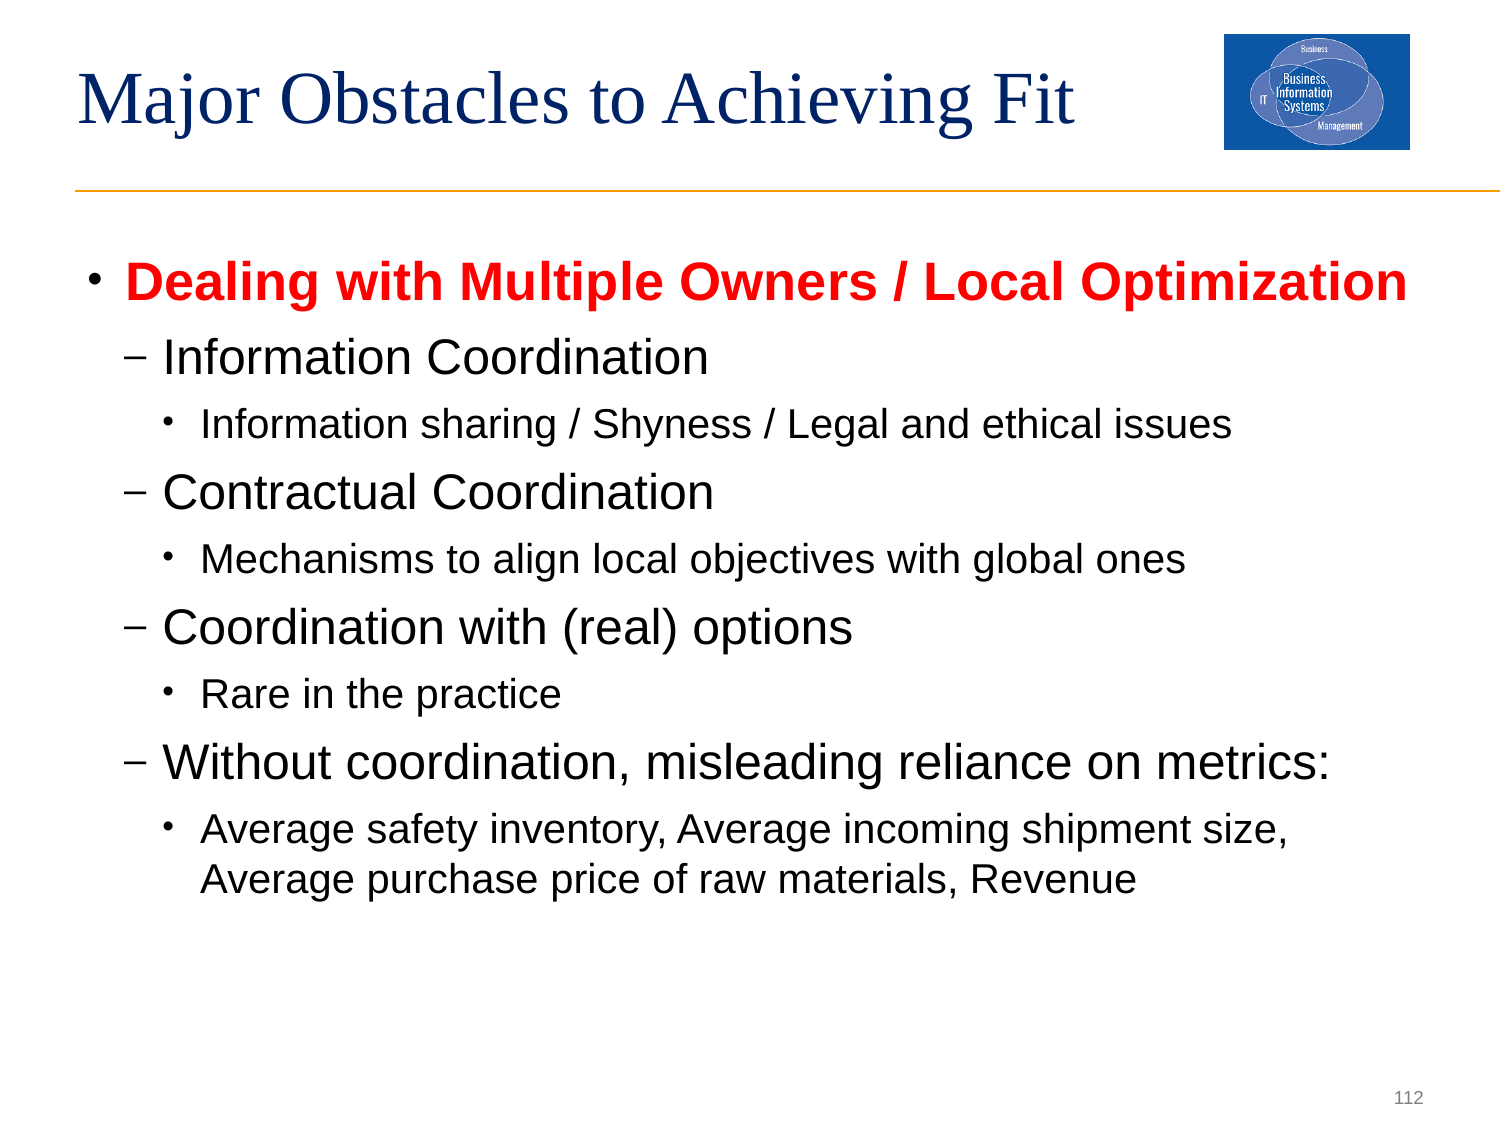

Major Obstacles to Achieving Fit
Dealing with Multiple Owners / Local Optimization
Information Coordination
Information sharing / Shyness / Legal and ethical issues
Contractual Coordination
Mechanisms to align local objectives with global ones
Coordination with (real) options
Rare in the practice
Without coordination, misleading reliance on metrics:
Average safety inventory, Average incoming shipment size, Average purchase price of raw materials, Revenue